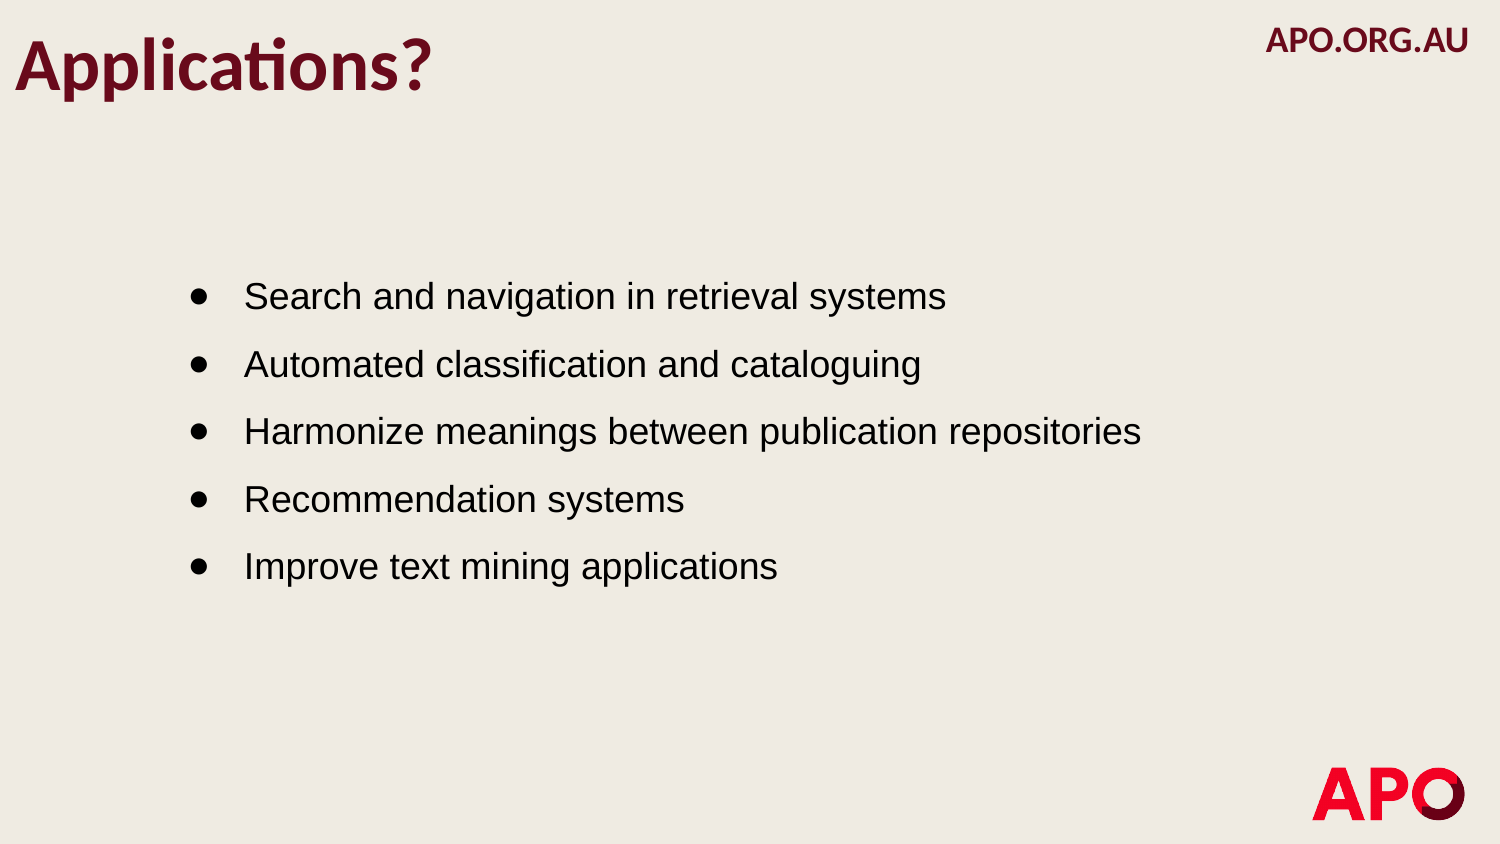

Applications?
Search and navigation in retrieval systems
Automated classification and cataloguing
Harmonize meanings between publication repositories
Recommendation systems
Improve text mining applications